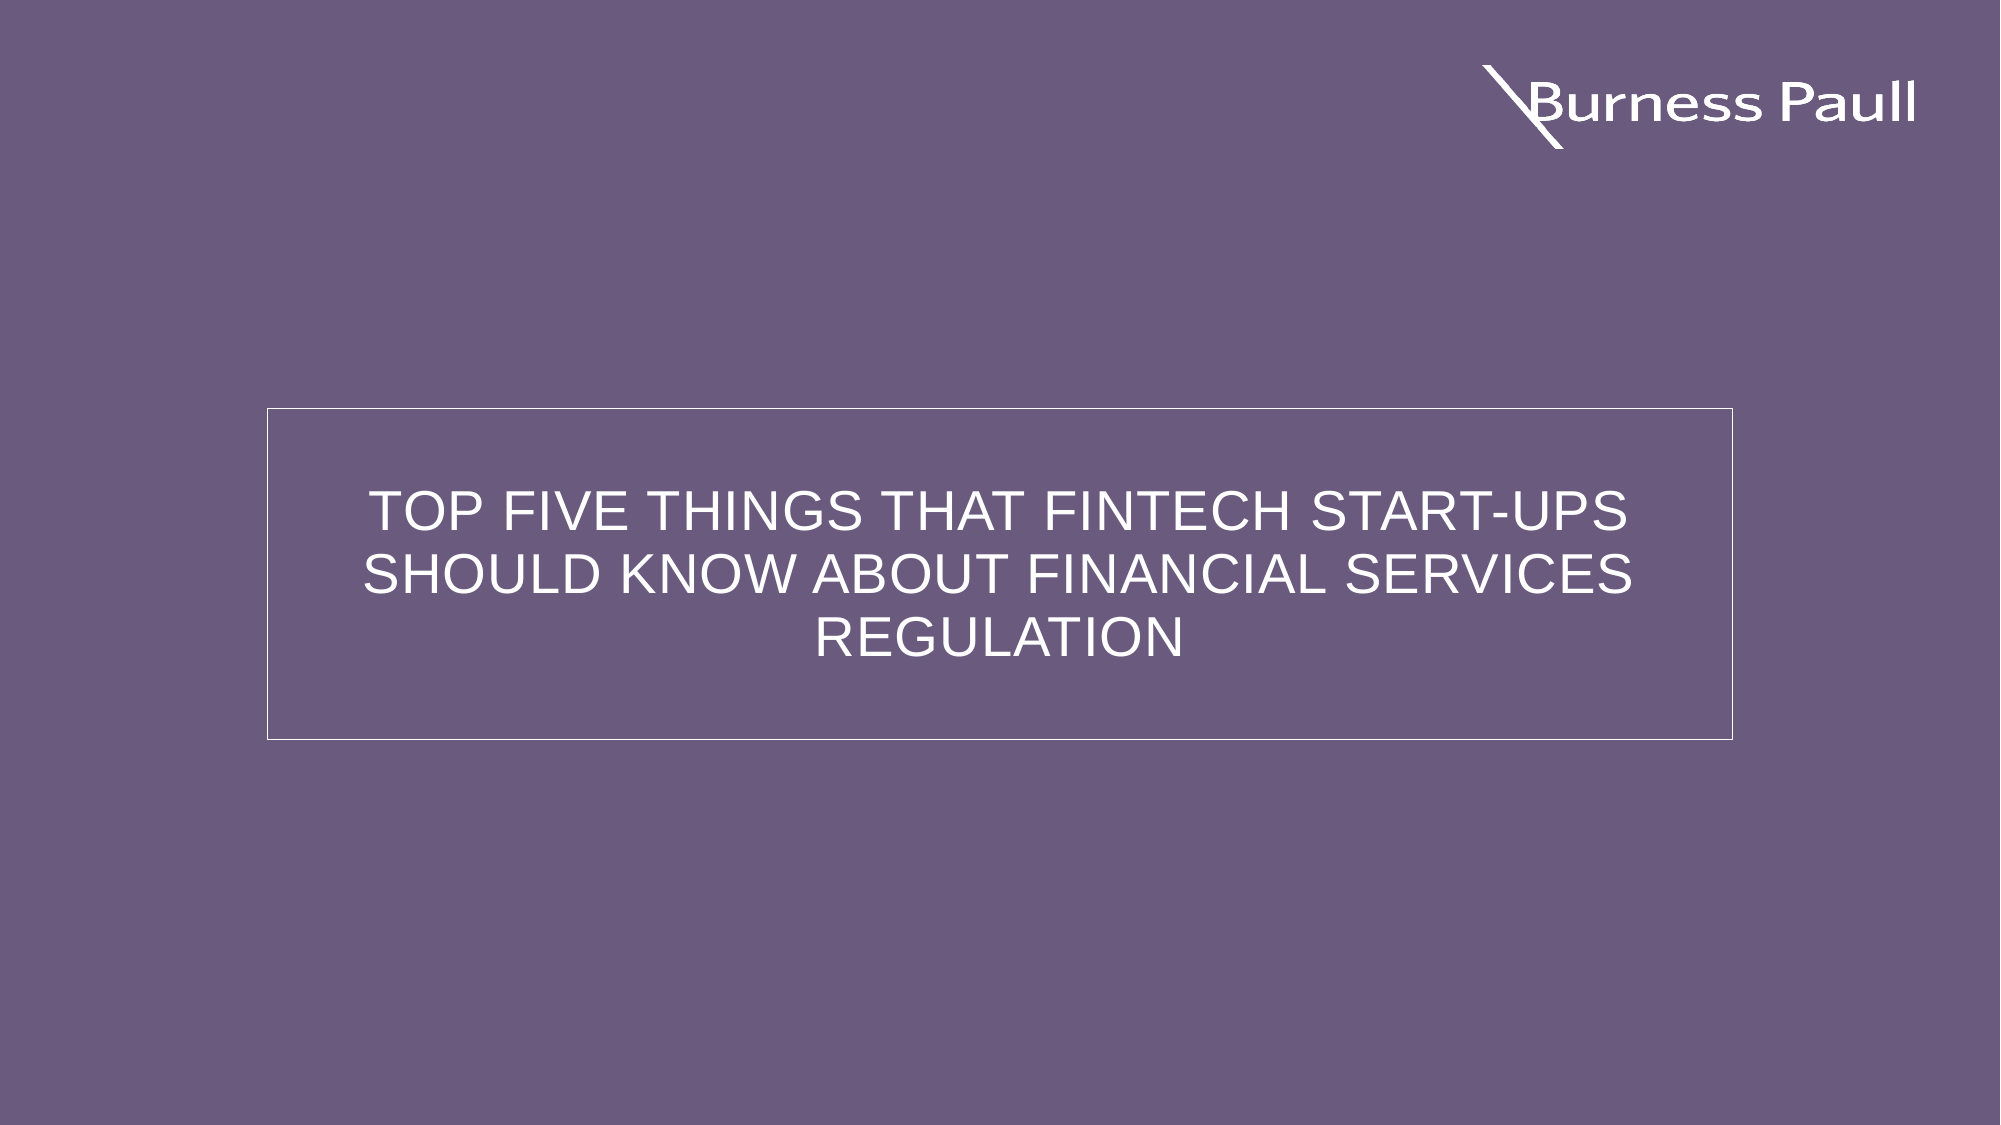

# TOP FIVE THINGS THAT FINTECH START-UPS SHOULD KNOW ABOUT FINANCIAL SERVICES REGULATION